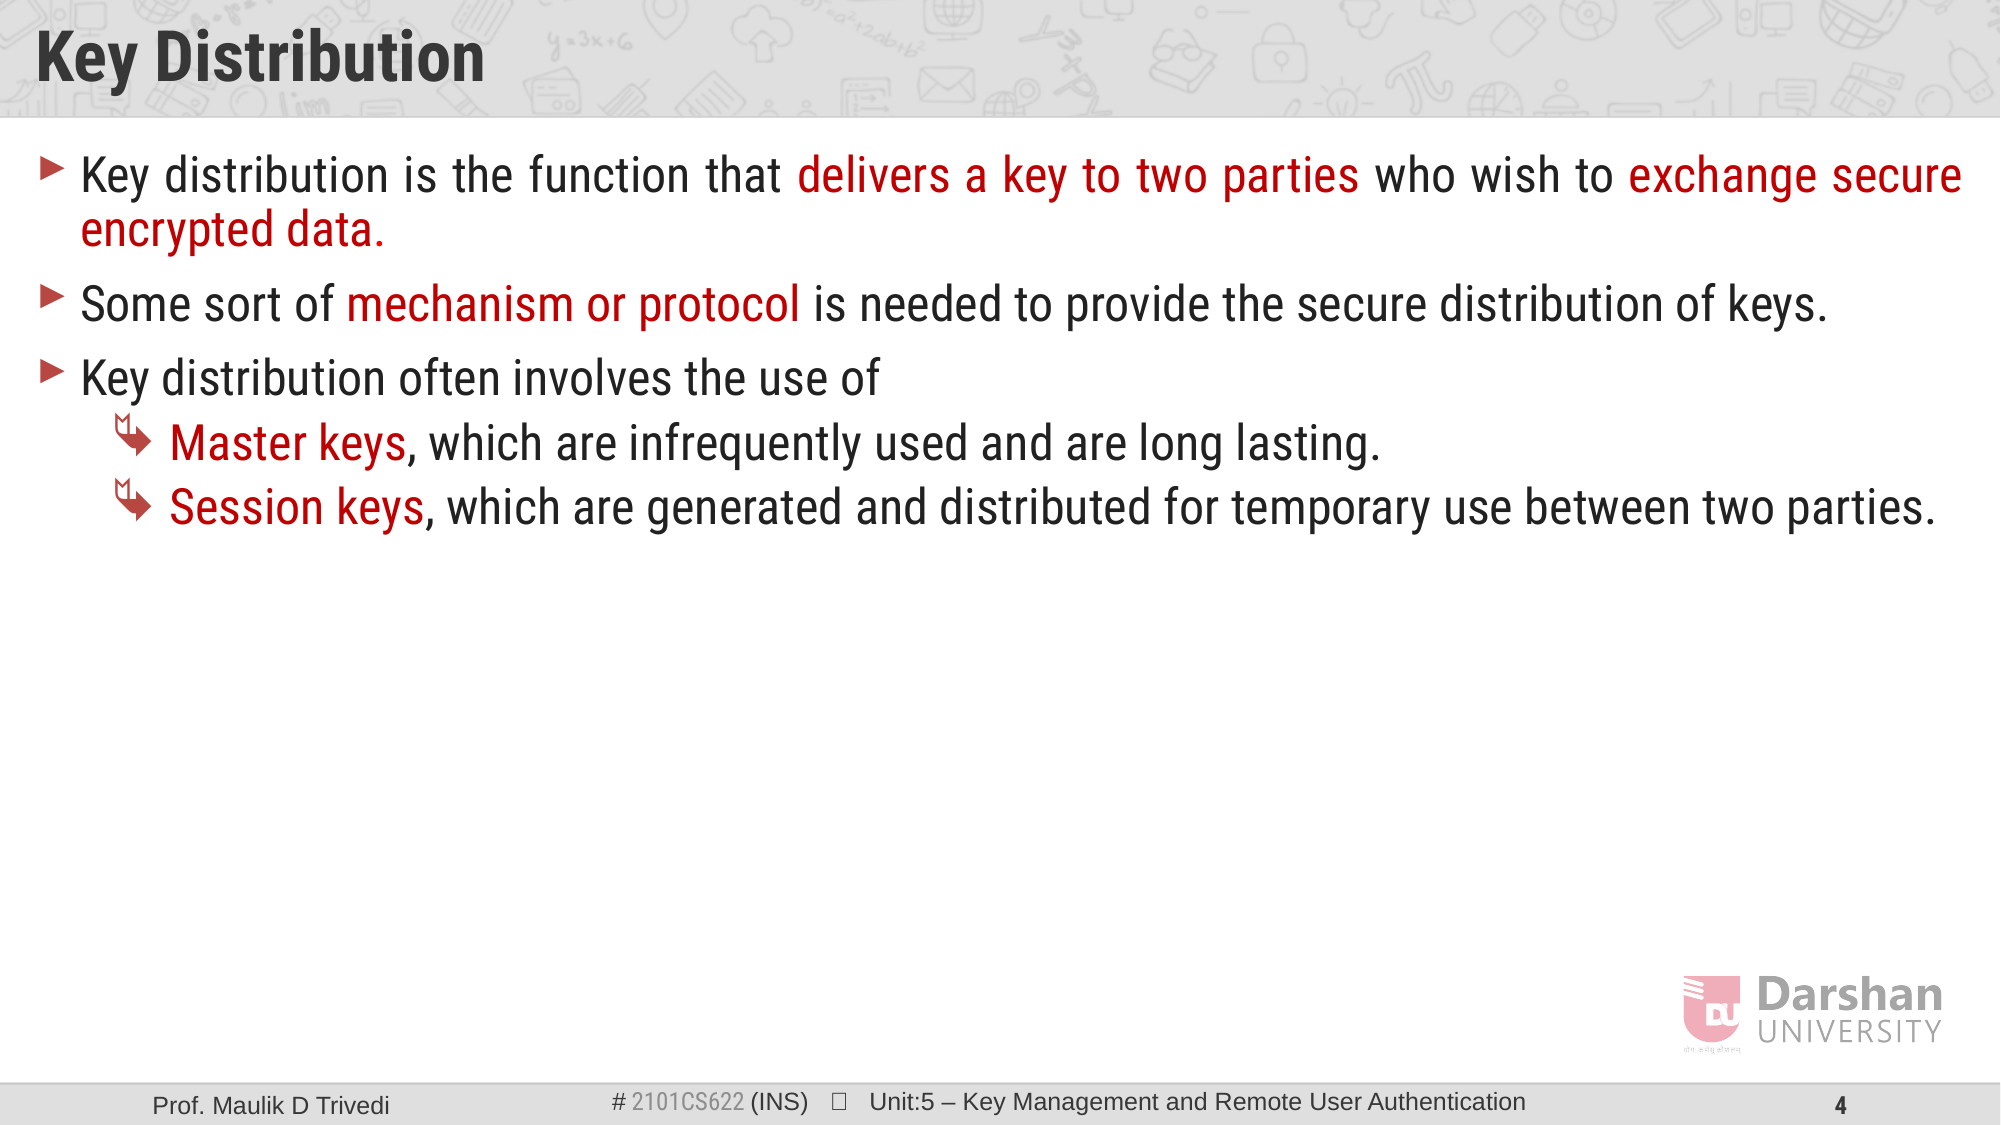

# Key Distribution
Key distribution is the function that delivers a key to two parties who wish to exchange secure encrypted data.
Some sort of mechanism or protocol is needed to provide the secure distribution of keys.
Key distribution often involves the use of
Master keys, which are infrequently used and are long lasting.
Session keys, which are generated and distributed for temporary use between two parties.